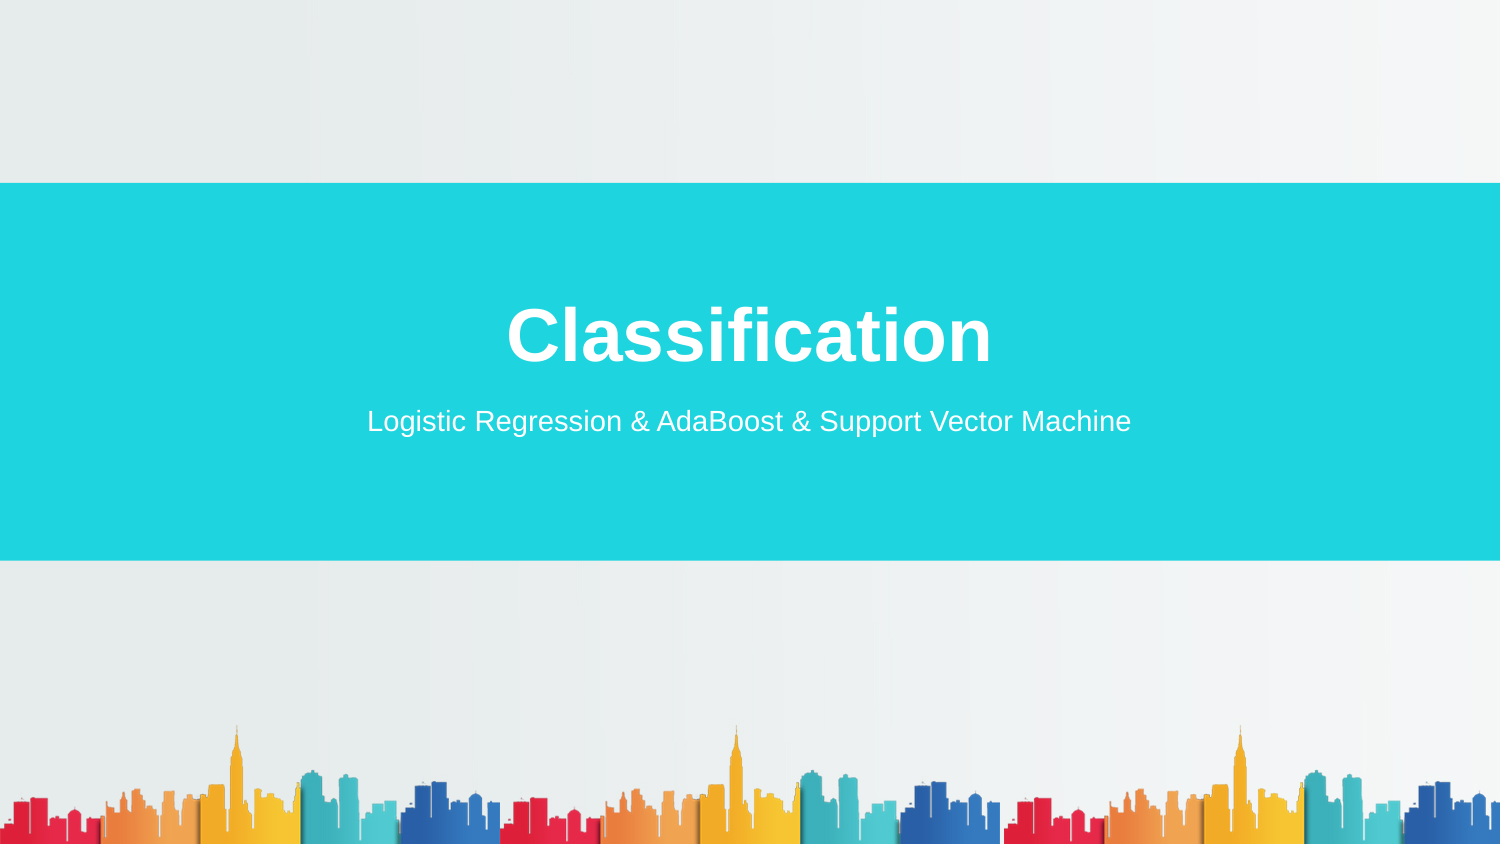

Classification
Logistic Regression & AdaBoost & Support Vector Machine